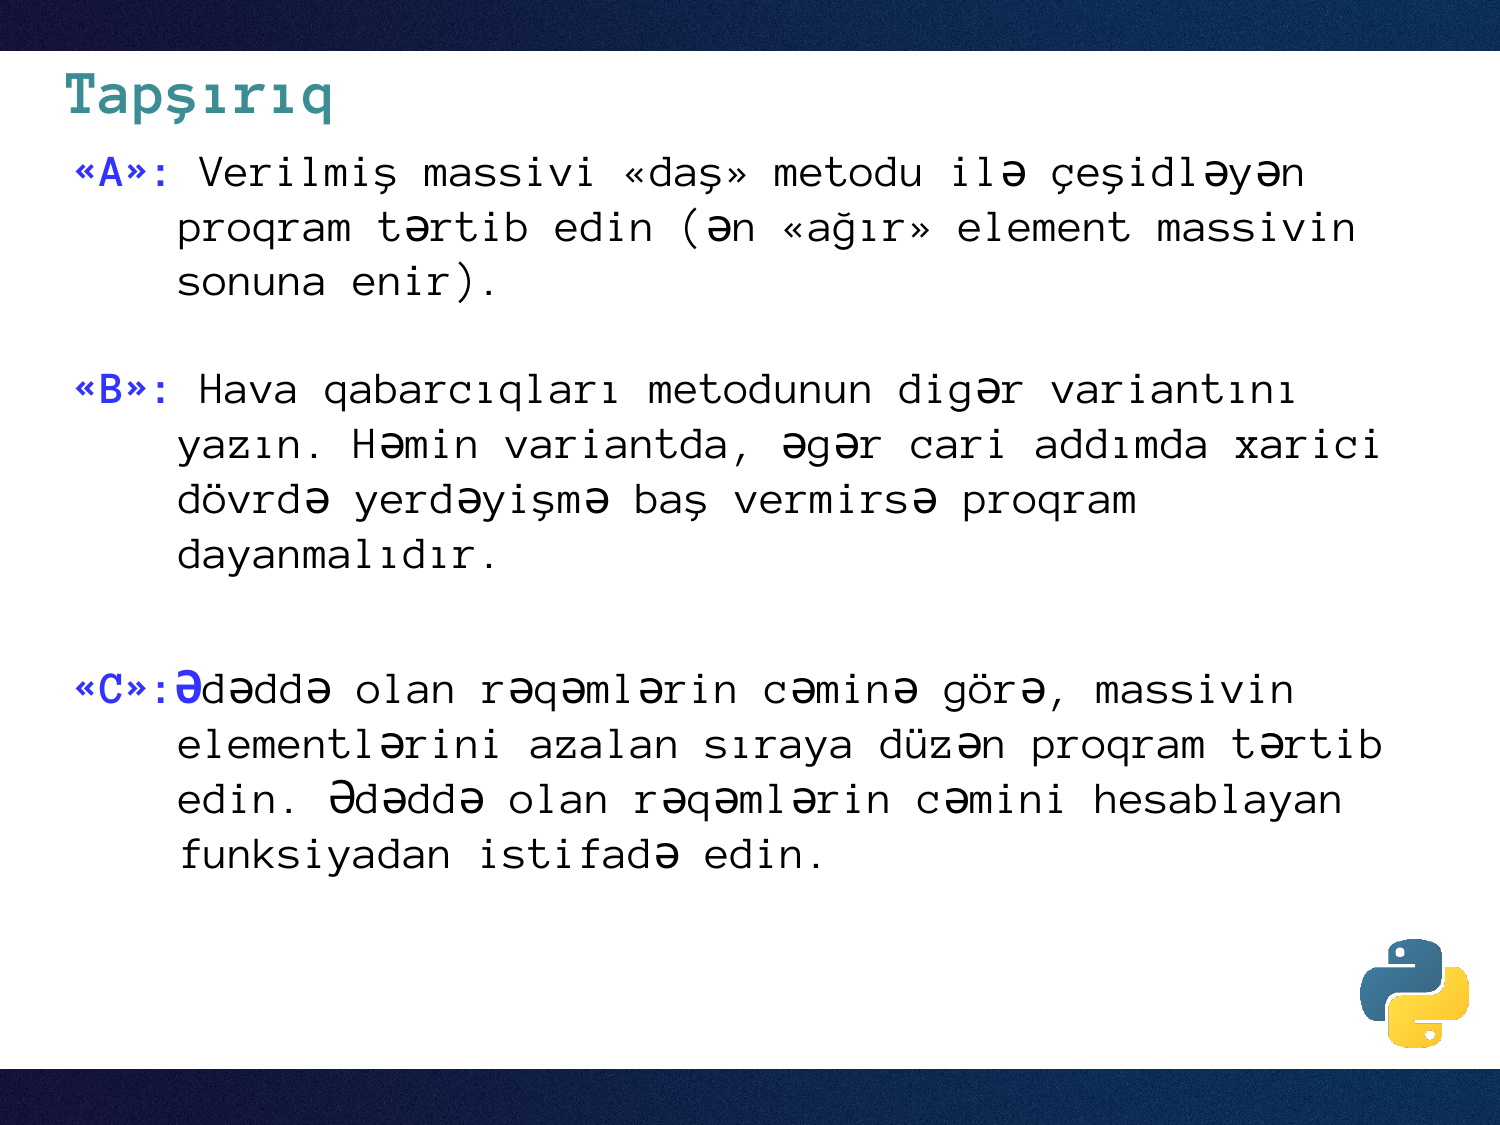

# Tapşırıq
«A»: Verilmiş massivi «daş» metodu ilə çeşidləyən proqram tərtib edin (ən «ağır» element massivin sonuna enir).

«B»: Hava qabarcıqları metodunun digər variantını yazın. Həmin variantda, əgər cari addımda xarici dövrdə yerdəyişmə baş vermirsə proqram dayanmalıdır.
«С»:Ədəddə olan rəqəmlərin cəminə görə, massivin elementlərini azalan sıraya düzən proqram tərtib edin. Ədəddə olan rəqəmlərin cəmini hesablayan funksiyadan istifadə edin.